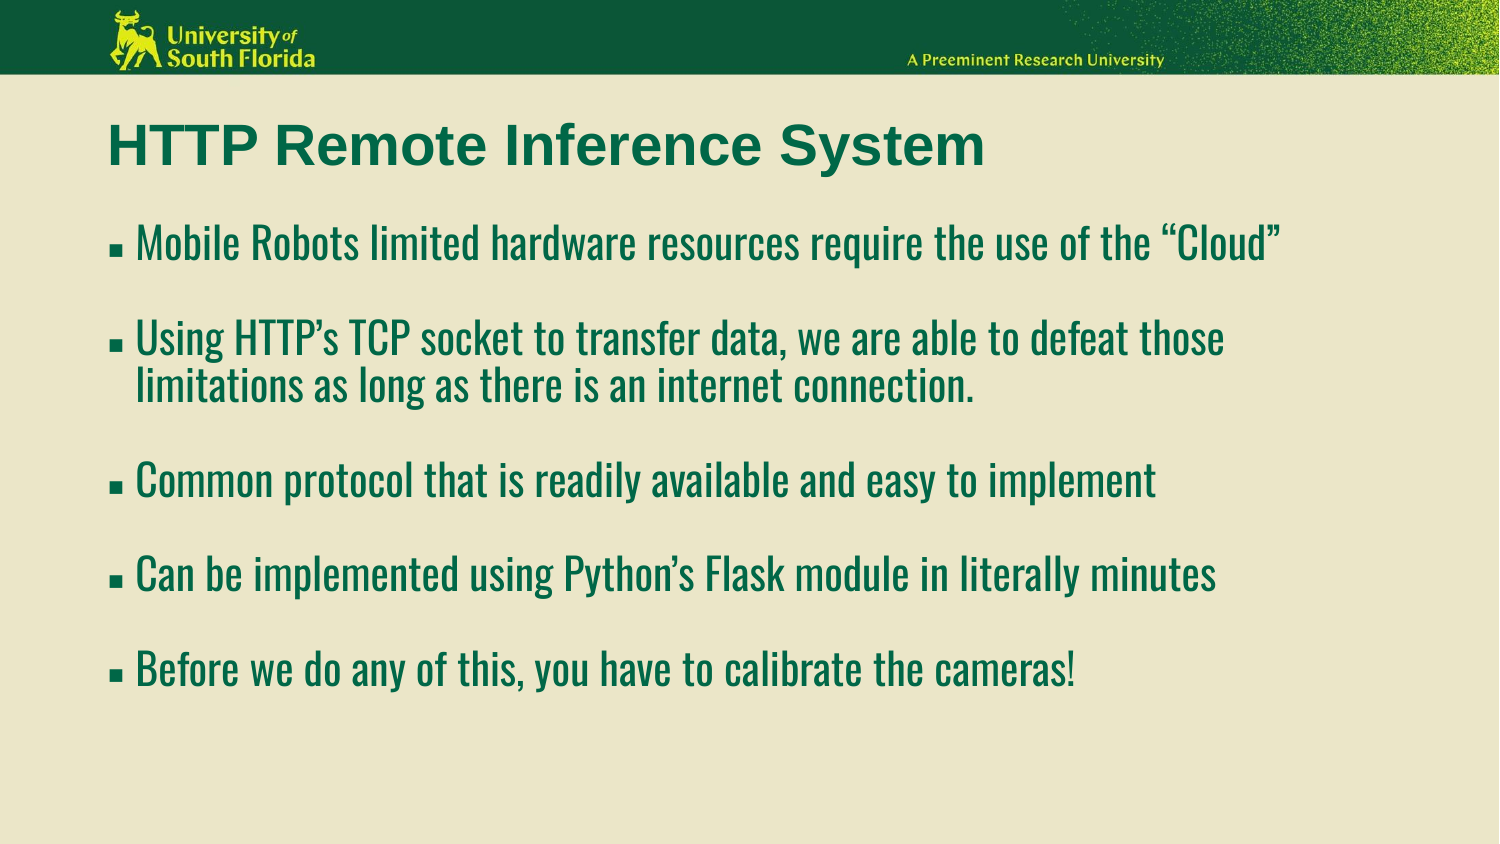

# HTTP Remote Inference System
Mobile Robots limited hardware resources require the use of the “Cloud”

Using HTTP’s TCP socket to transfer data, we are able to defeat those limitations as long as there is an internet connection.

Common protocol that is readily available and easy to implement

Can be implemented using Python’s Flask module in literally minutes

Before we do any of this, you have to calibrate the cameras!